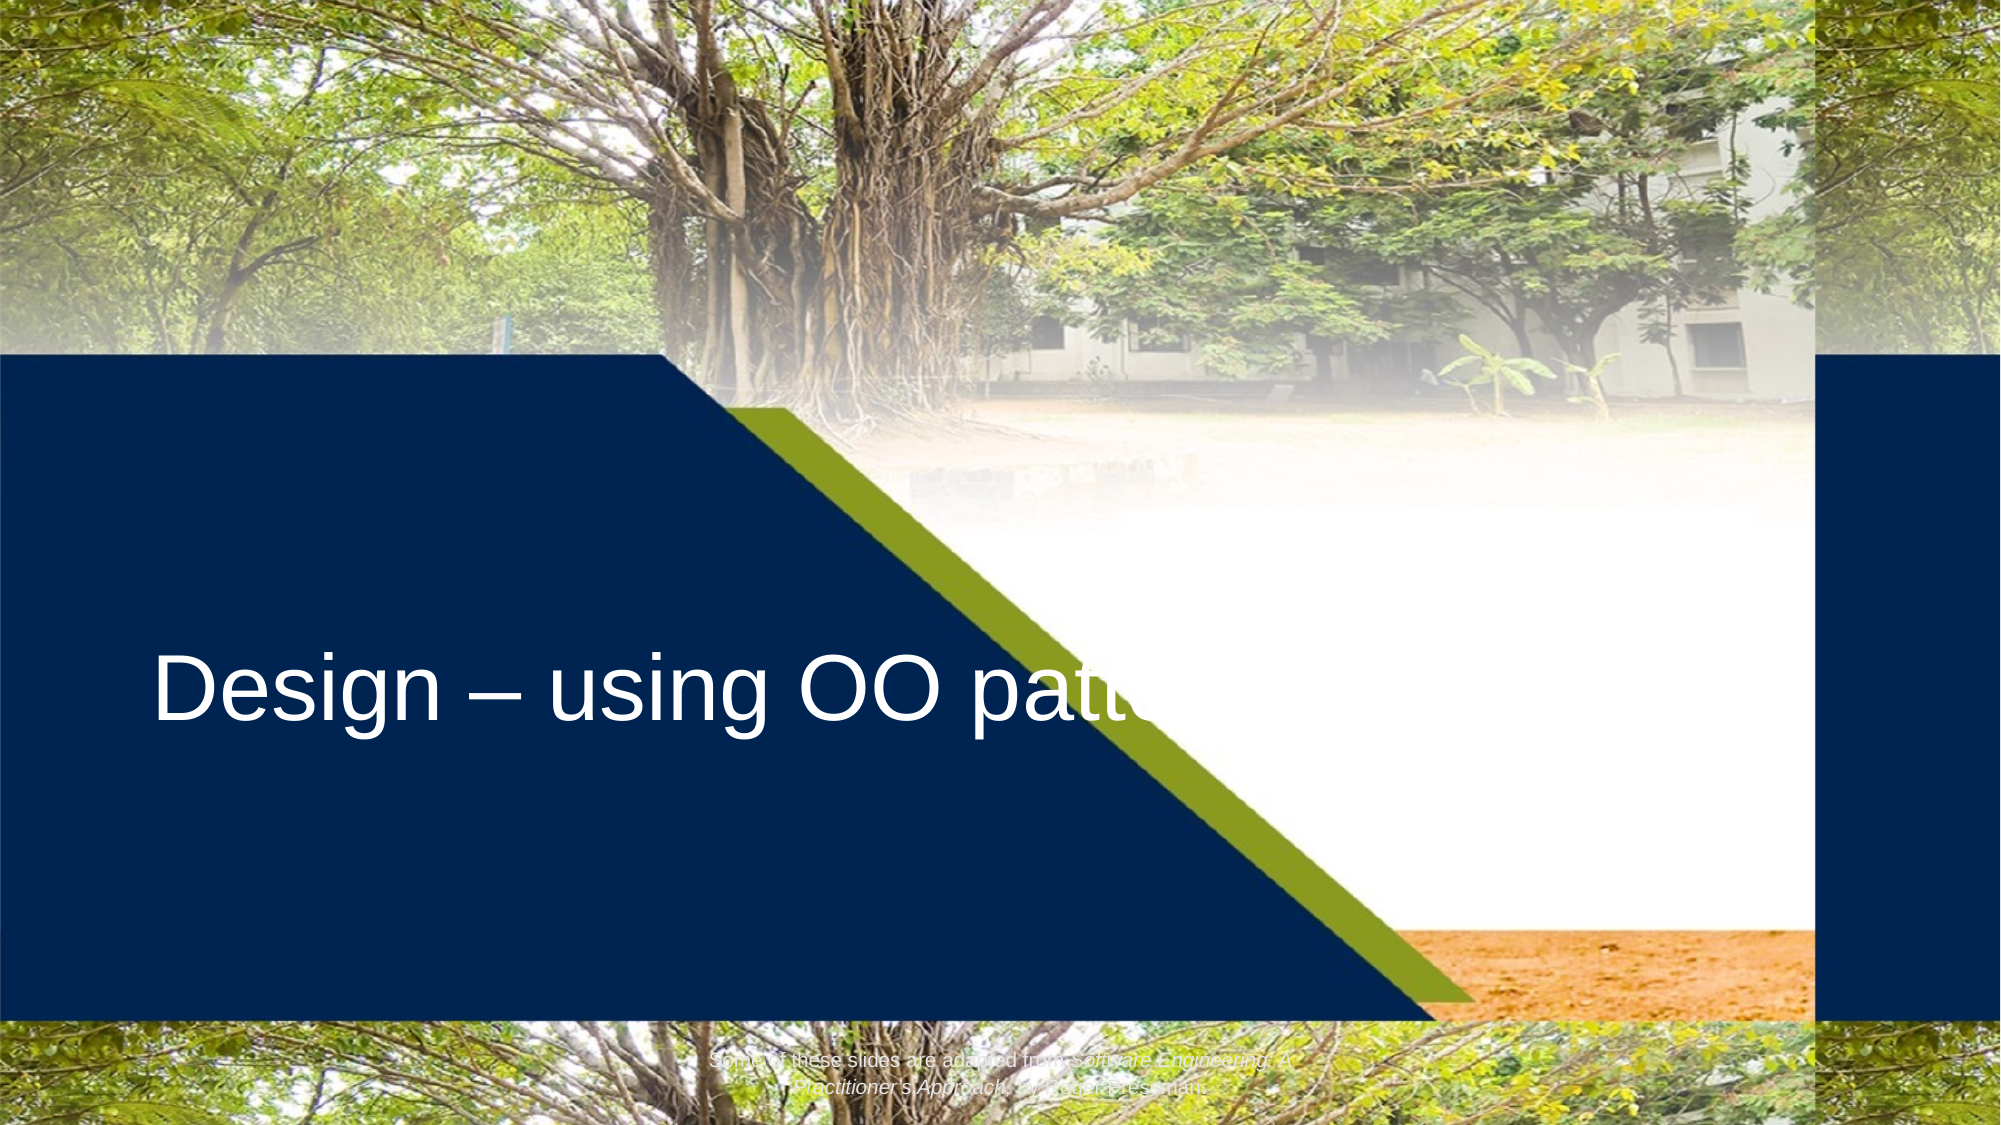

# Design – using OO patterns

Some of these slides are adapted from Software Engineering: A Practitioner’s Approach, by Roger Pressman.